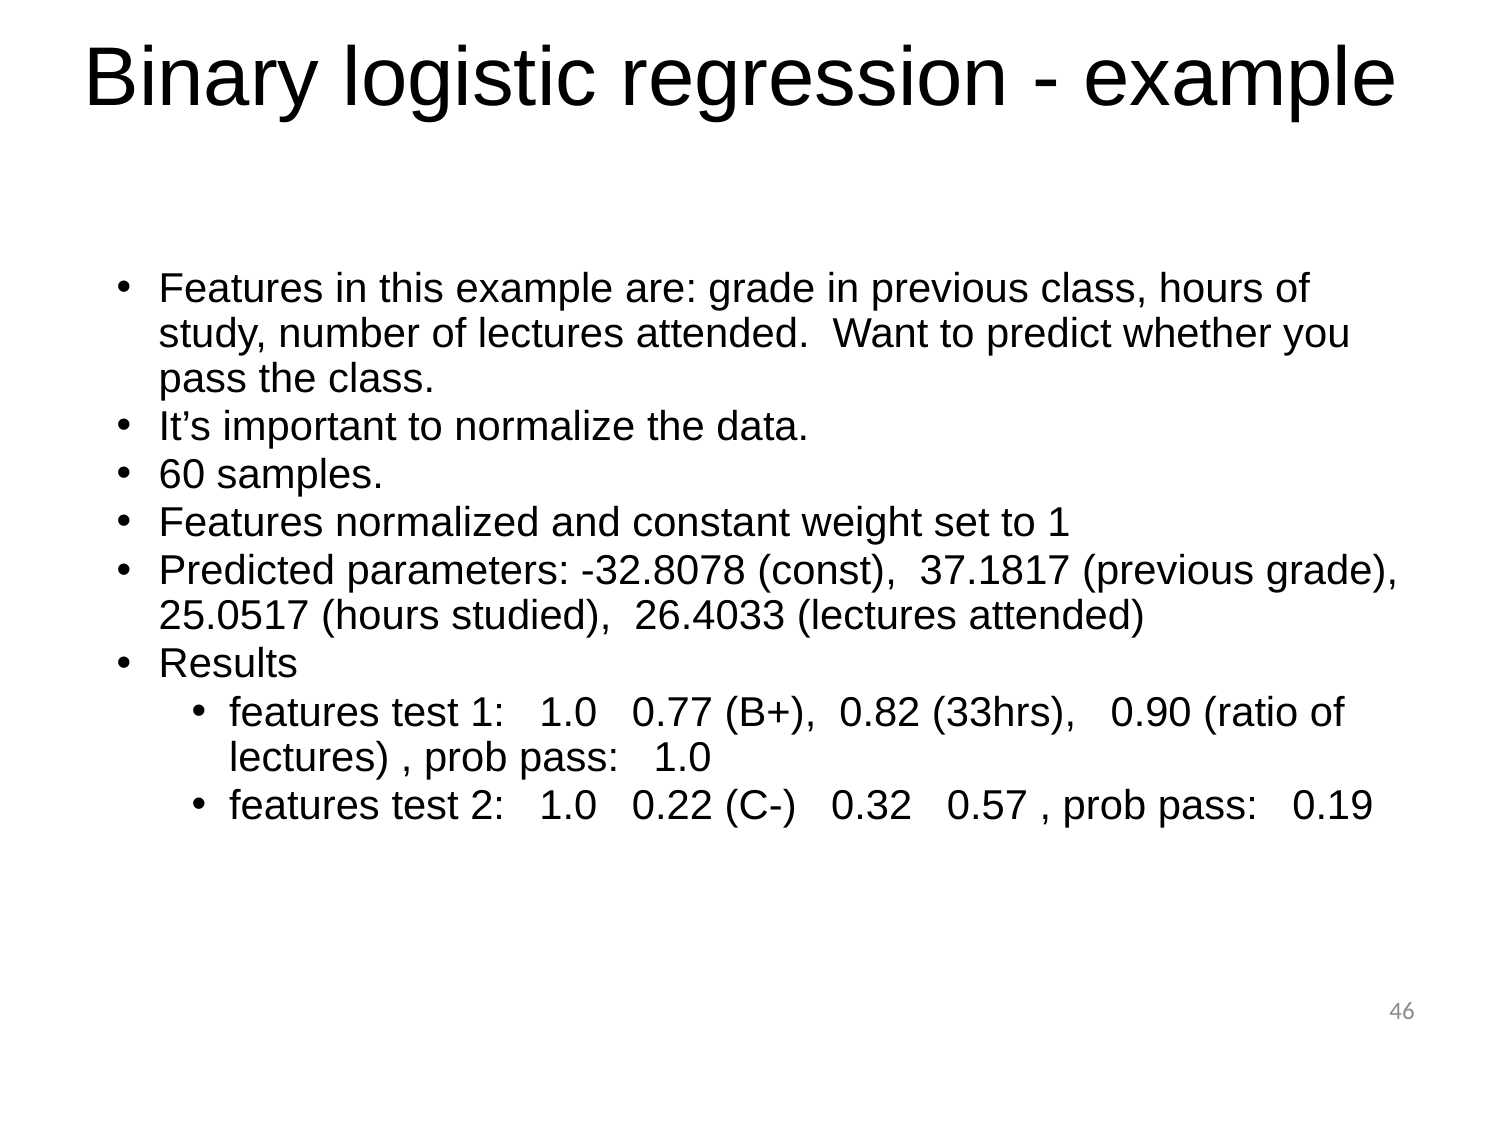

# Binary logistic regression - example
Features in this example are: grade in previous class, hours of study, number of lectures attended.  Want to predict whether you pass the class.
It’s important to normalize the data.
60 samples.
Features normalized and constant weight set to 1
Predicted parameters: -32.8078 (const),  37.1817 (previous grade),  25.0517 (hours studied),  26.4033 (lectures attended)
Results
features test 1:   1.0   0.77 (B+),  0.82 (33hrs),   0.90 (ratio of lectures) , prob pass:   1.0
features test 2:   1.0   0.22 (C-)   0.32   0.57 , prob pass:   0.19

46